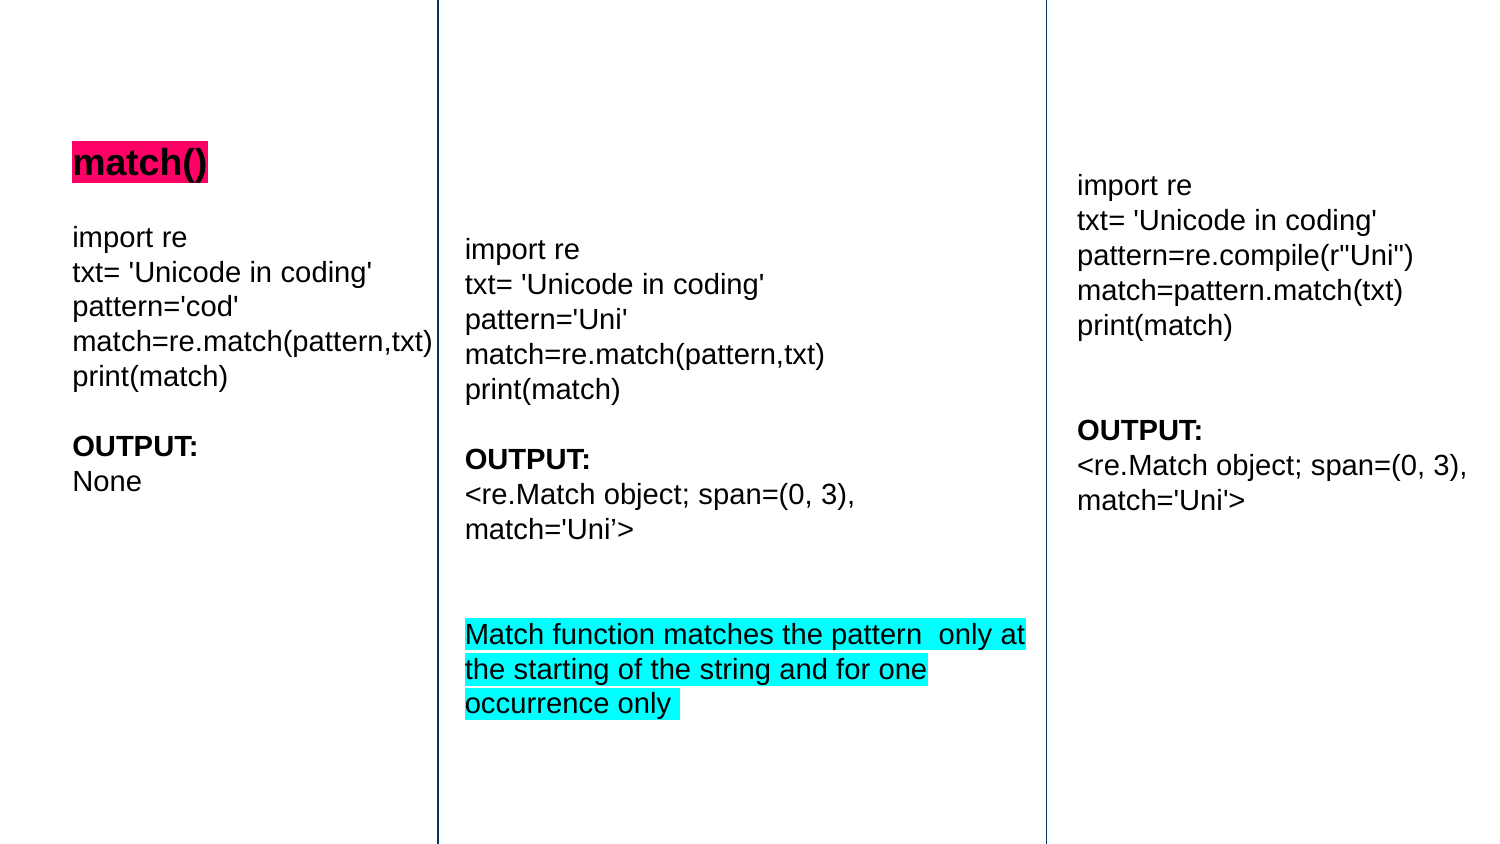

match()

import re
txt= 'Unicode in coding'
pattern='cod'
match=re.match(pattern,txt)
print(match)

OUTPUT:
None
import re
txt= 'Unicode in coding'
pattern=re.compile(r"Uni")
match=pattern.match(txt)
print(match)

OUTPUT:
<re.Match object; span=(0, 3), match='Uni'>

import re
txt= 'Unicode in coding'
pattern='Uni'
match=re.match(pattern,txt)
print(match)

OUTPUT:
<re.Match object; span=(0, 3), match='Uni’>

Match function matches the pattern  only at the starting of the string and for one occurrence only